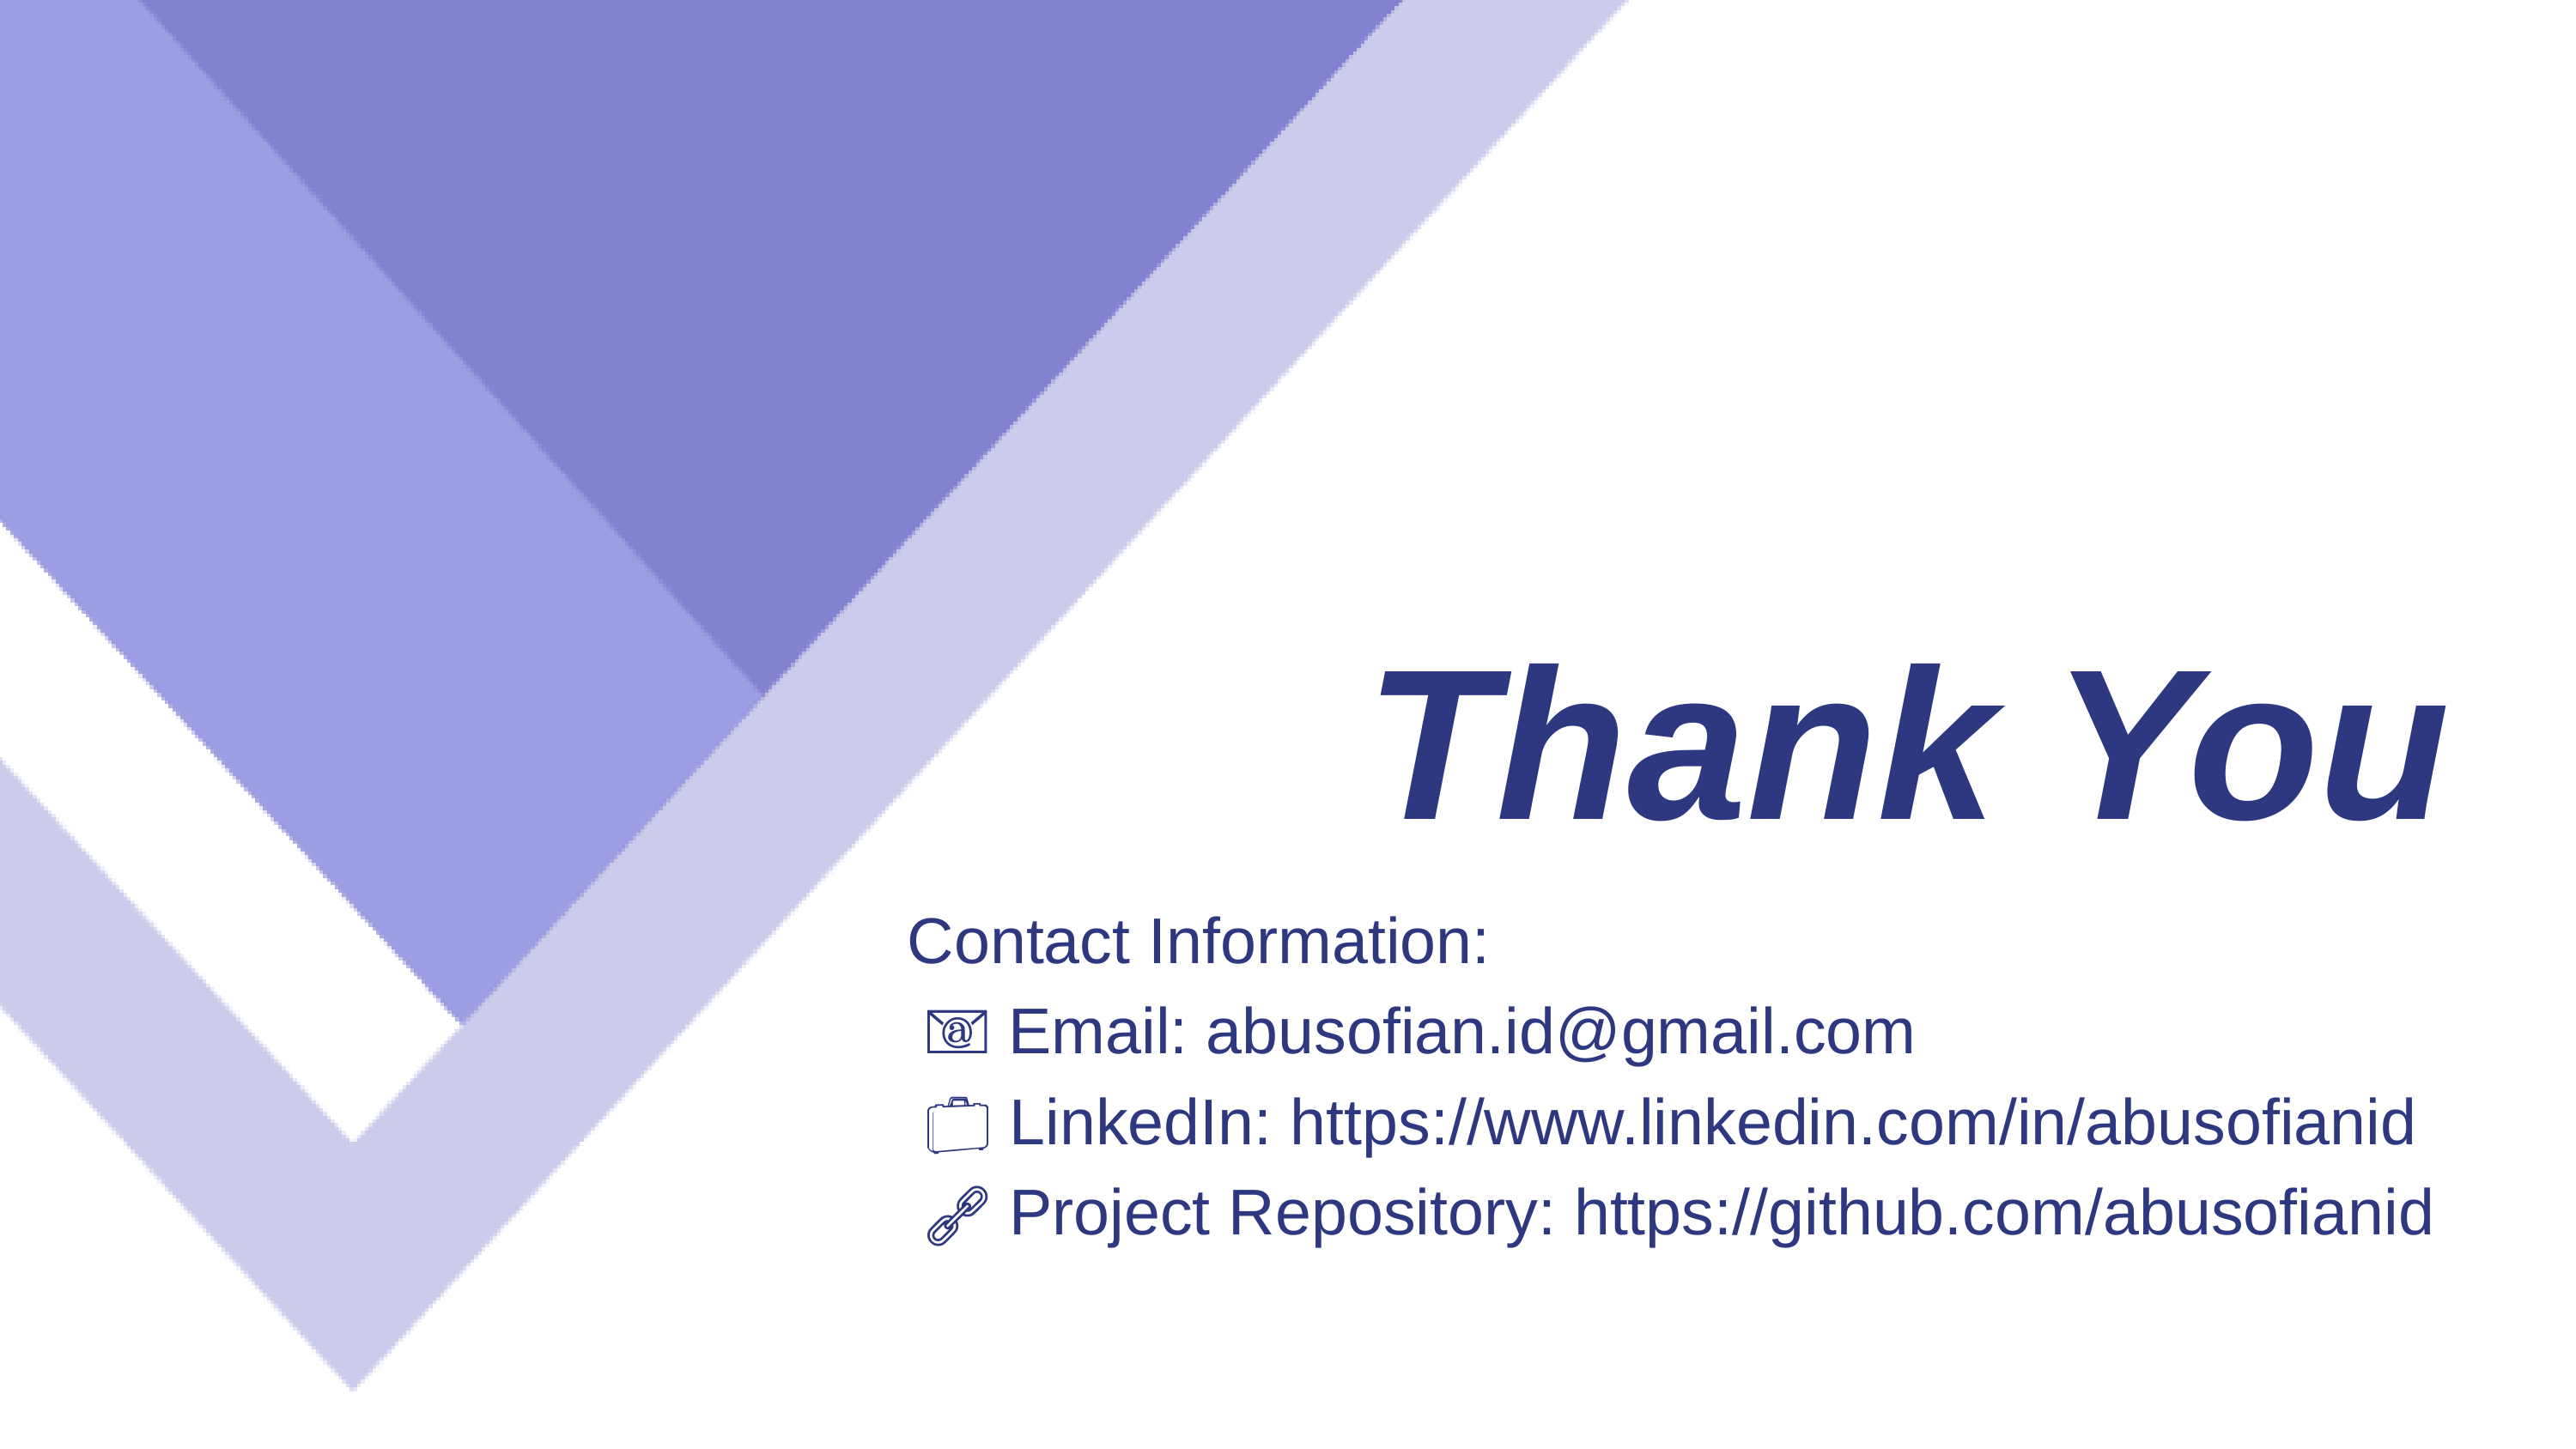

Thank You
Contact Information:
 📧 Email: abusofian.id@gmail.com
 💼 LinkedIn: https://www.linkedin.com/in/abusofianid
 🔗 Project Repository: https://github.com/abusofianid